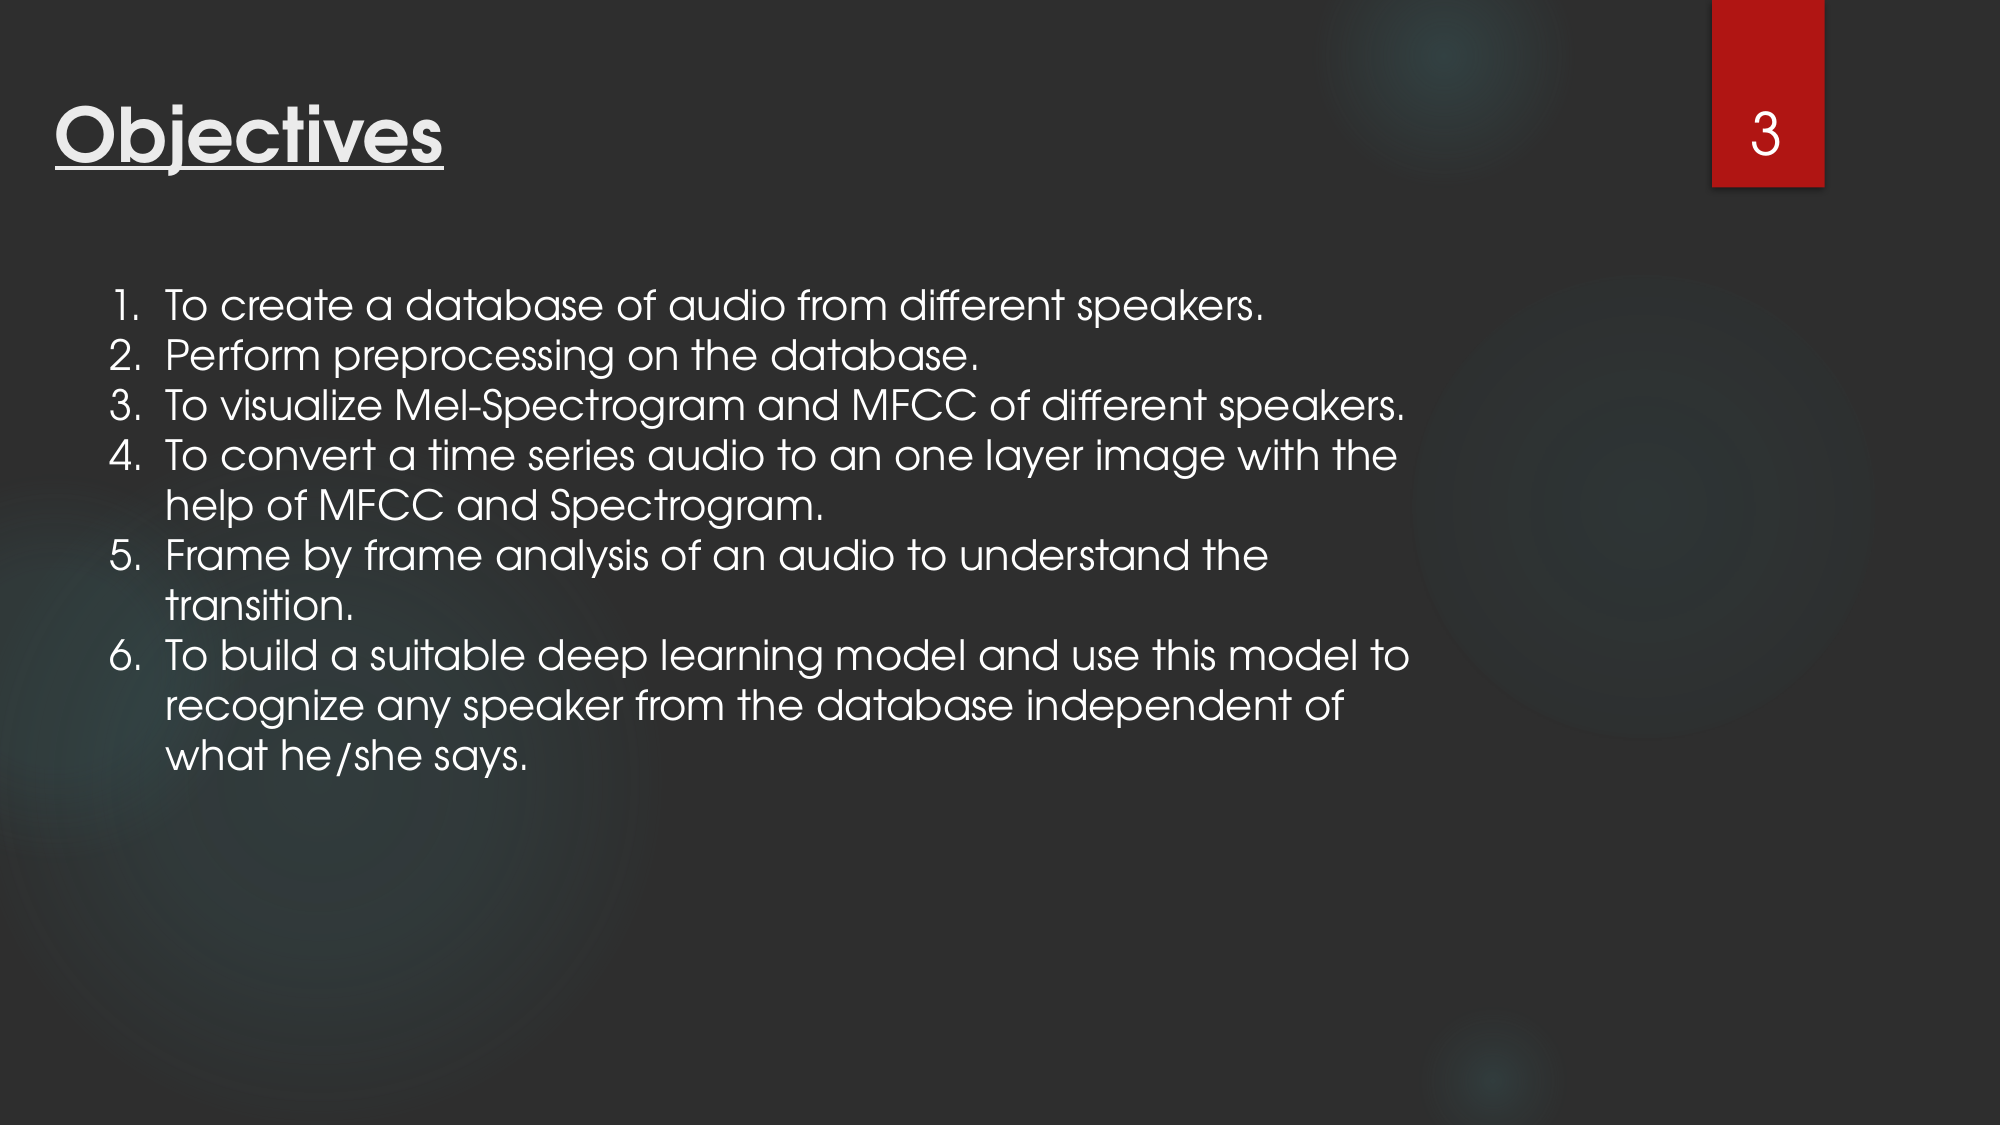

# Objectives
3
To create a database of audio from different speakers.
Perform preprocessing on the database.
To visualize Mel-Spectrogram and MFCC of different speakers.
To convert a time series audio to an one layer image with the help of MFCC and Spectrogram.
Frame by frame analysis of an audio to understand the transition.
To build a suitable deep learning model and use this model to recognize any speaker from the database independent of what he/she says.